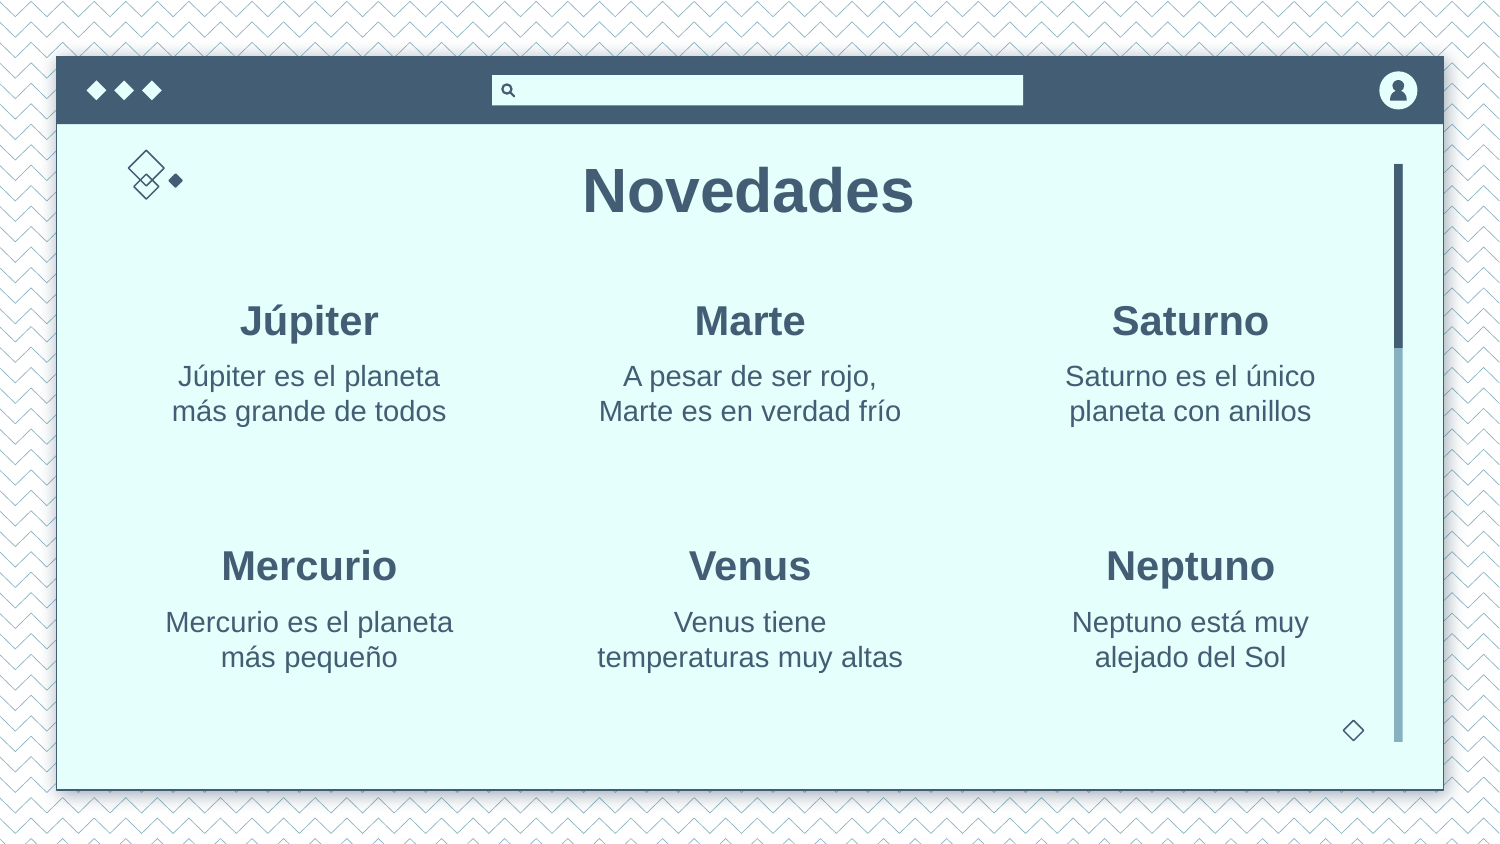

# Novedades

Júpiter
Marte
Saturno
Júpiter es el planeta más grande de todos
A pesar de ser rojo, Marte es en verdad frío
Saturno es el único planeta con anillos
Mercurio
Venus
Neptuno
Mercurio es el planeta más pequeño
Venus tiene temperaturas muy altas
Neptuno está muy alejado del Sol